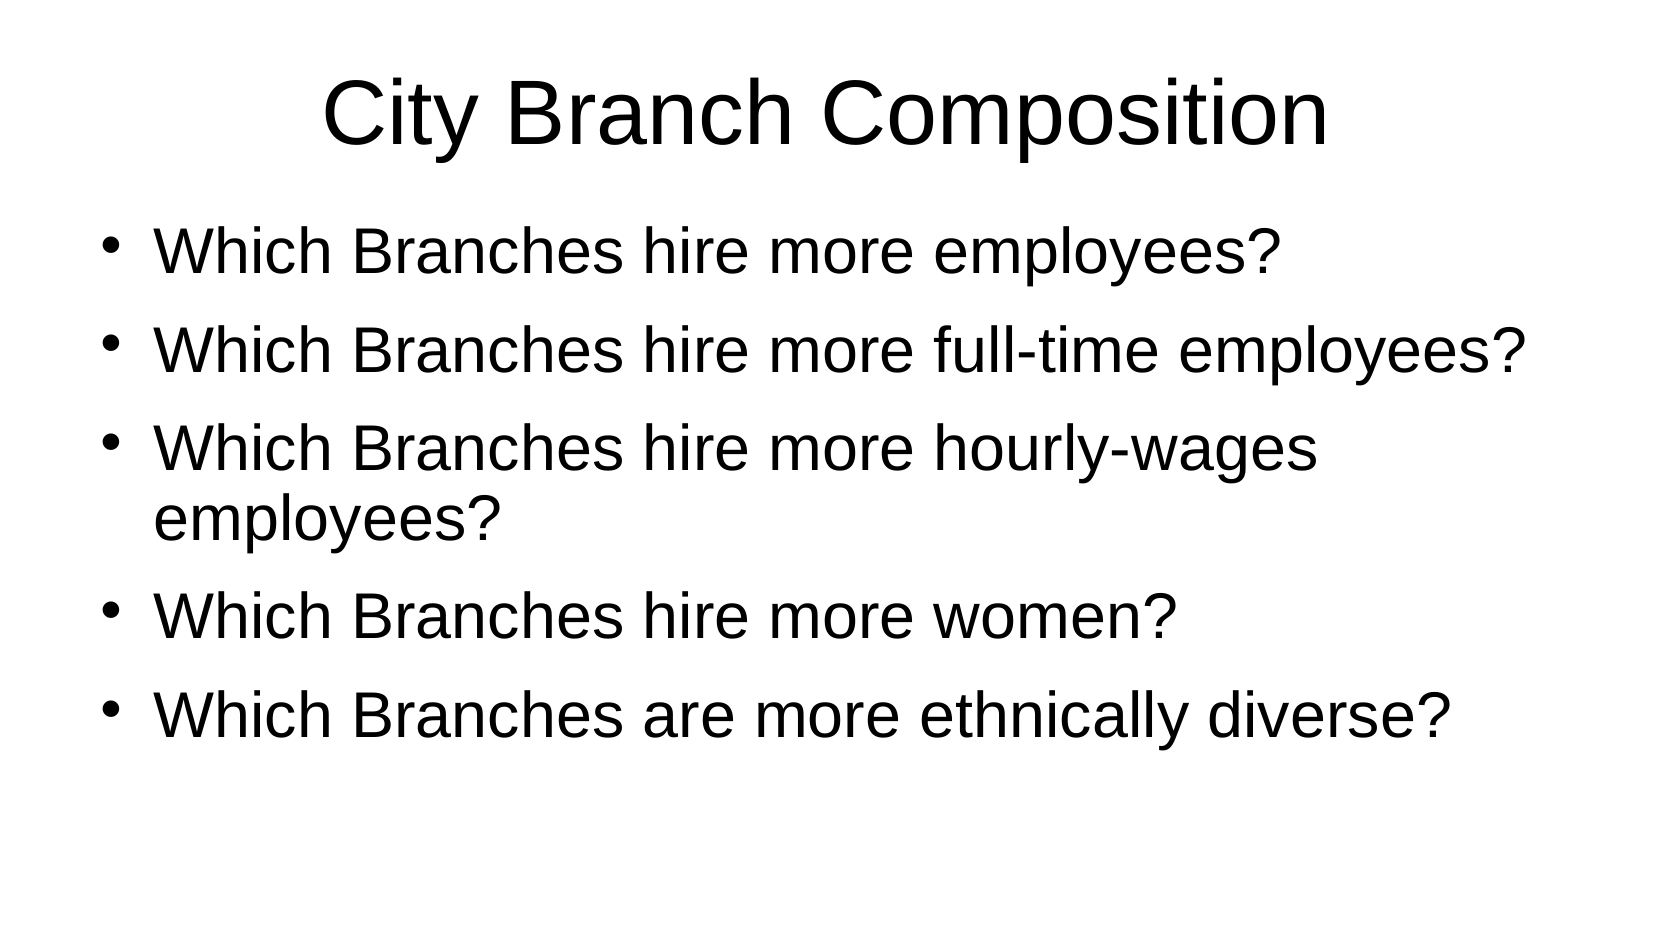

# City Branch Composition
Which Branches hire more employees?
Which Branches hire more full-time employees?
Which Branches hire more hourly-wages employees?
Which Branches hire more women?
Which Branches are more ethnically diverse?